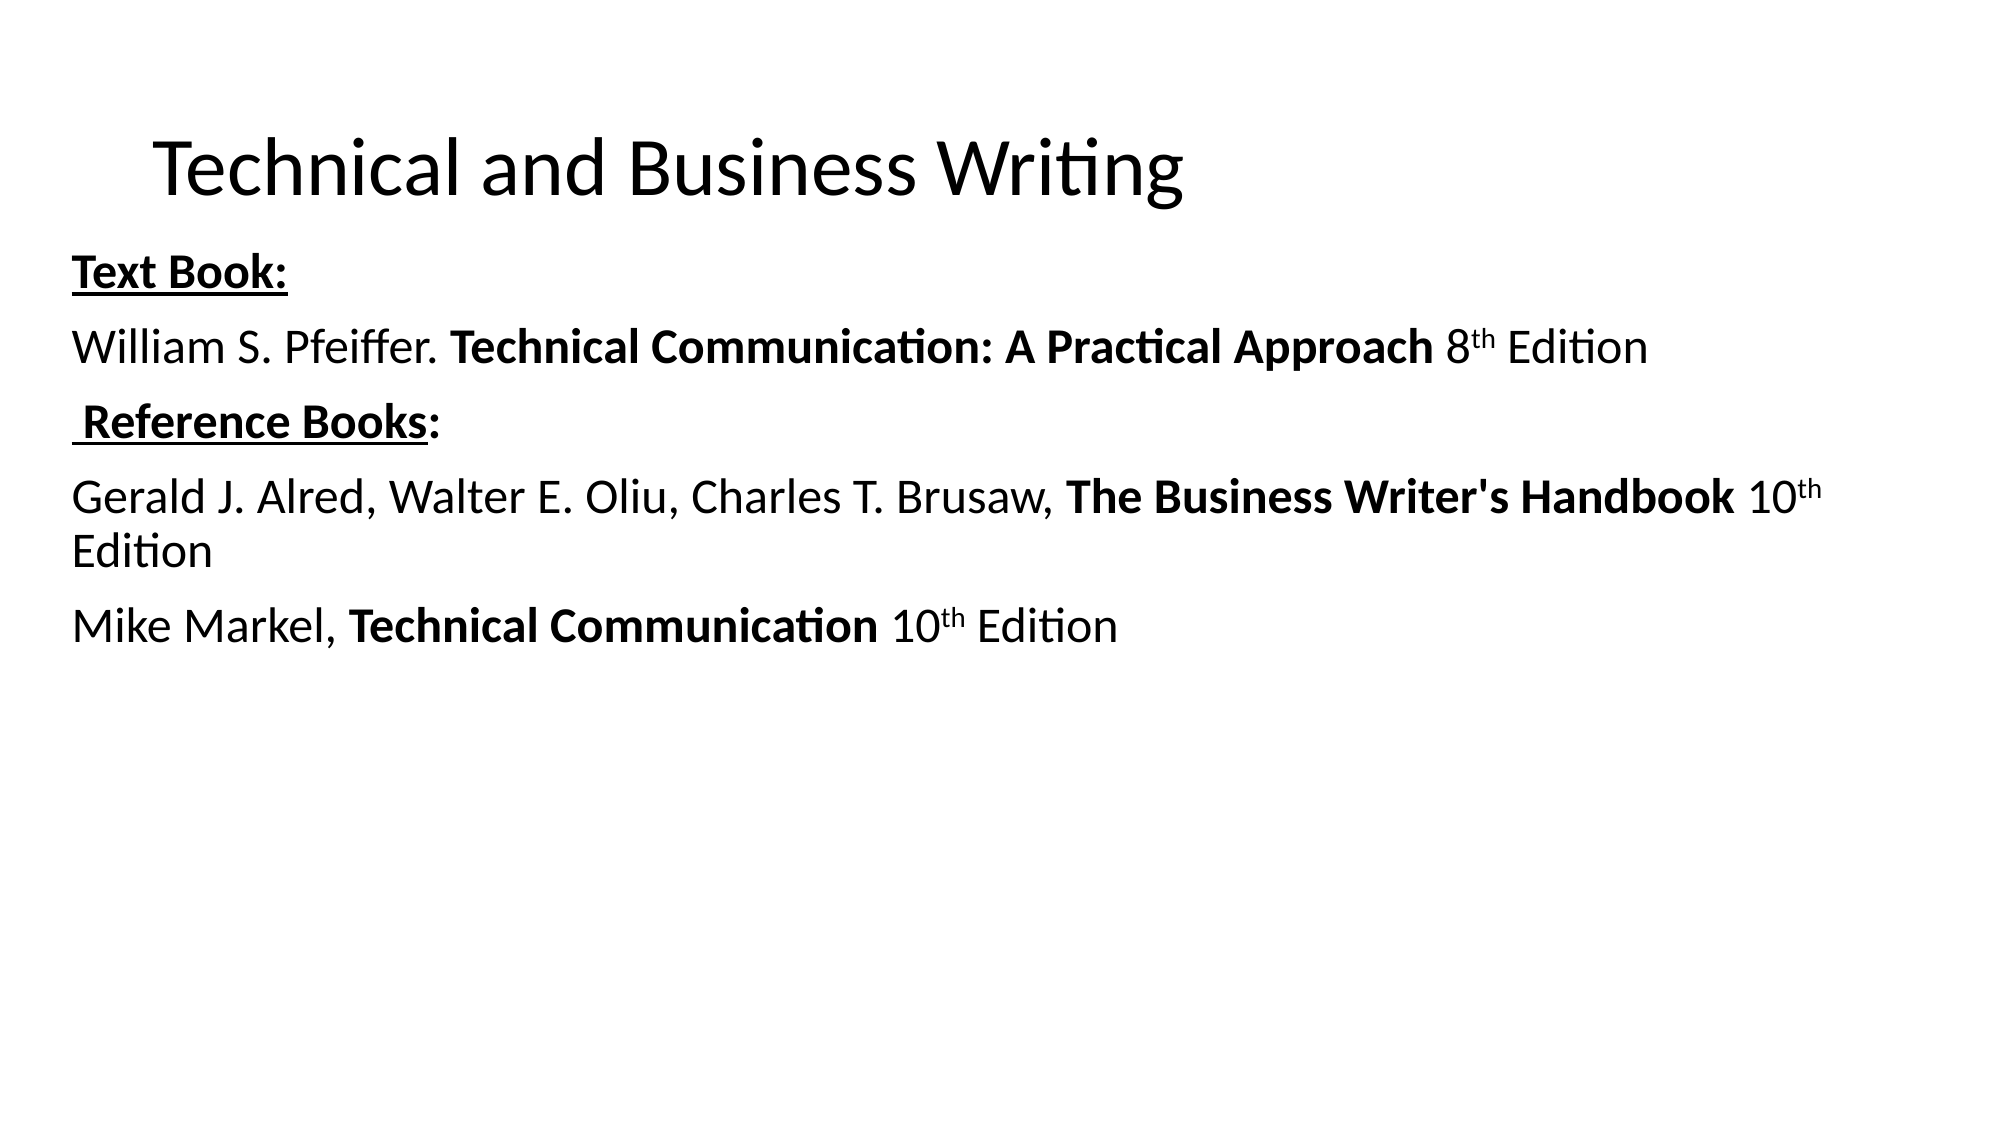

# Technical and Business Writing
Text Book:
William S. Pfeiffer. Technical Communication: A Practical Approach 8th Edition
 Reference Books:
Gerald J. Alred, Walter E. Oliu, Charles T. Brusaw, The Business Writer's Handbook 10th Edition
Mike Markel, Technical Communication 10th Edition